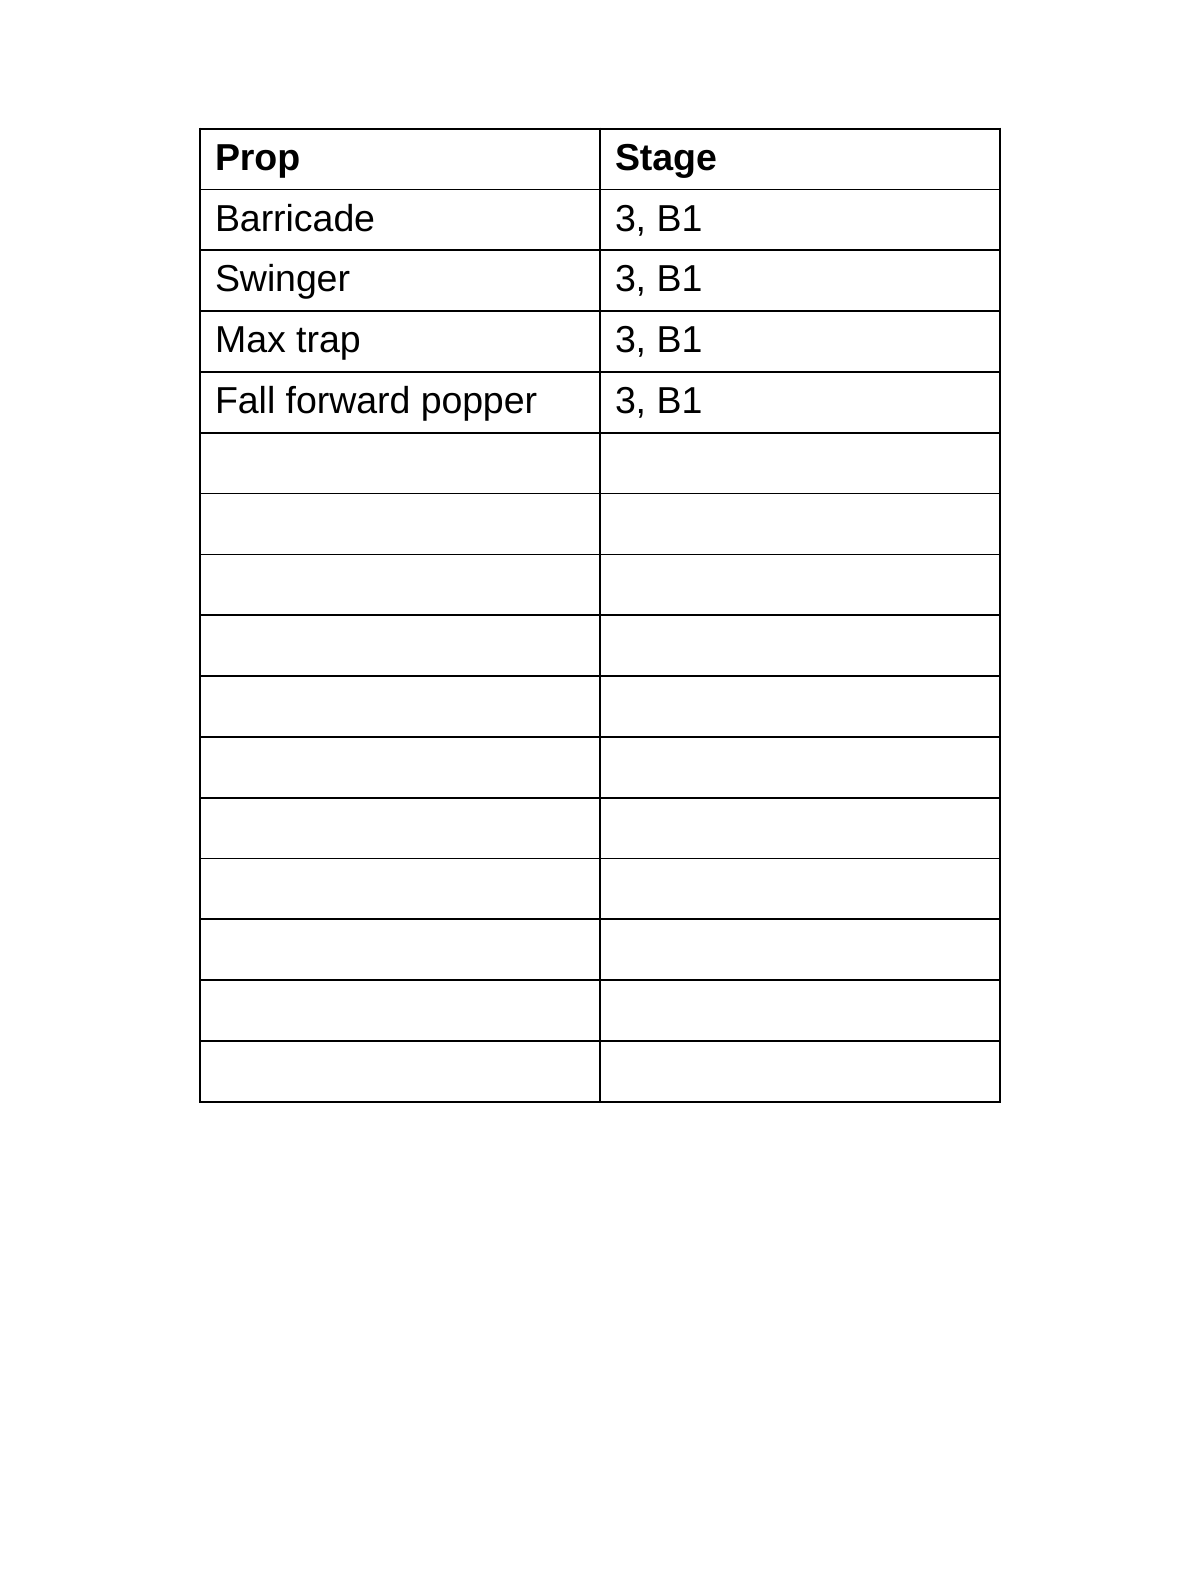

| Prop | Stage |
| --- | --- |
| Barricade | 3, B1 |
| Swinger | 3, B1 |
| Max trap | 3, B1 |
| Fall forward popper | 3, B1 |
|  |  |
|  |  |
|  |  |
|  |  |
|  |  |
|  |  |
|  |  |
|  |  |
|  |  |
|  |  |
|  |  |